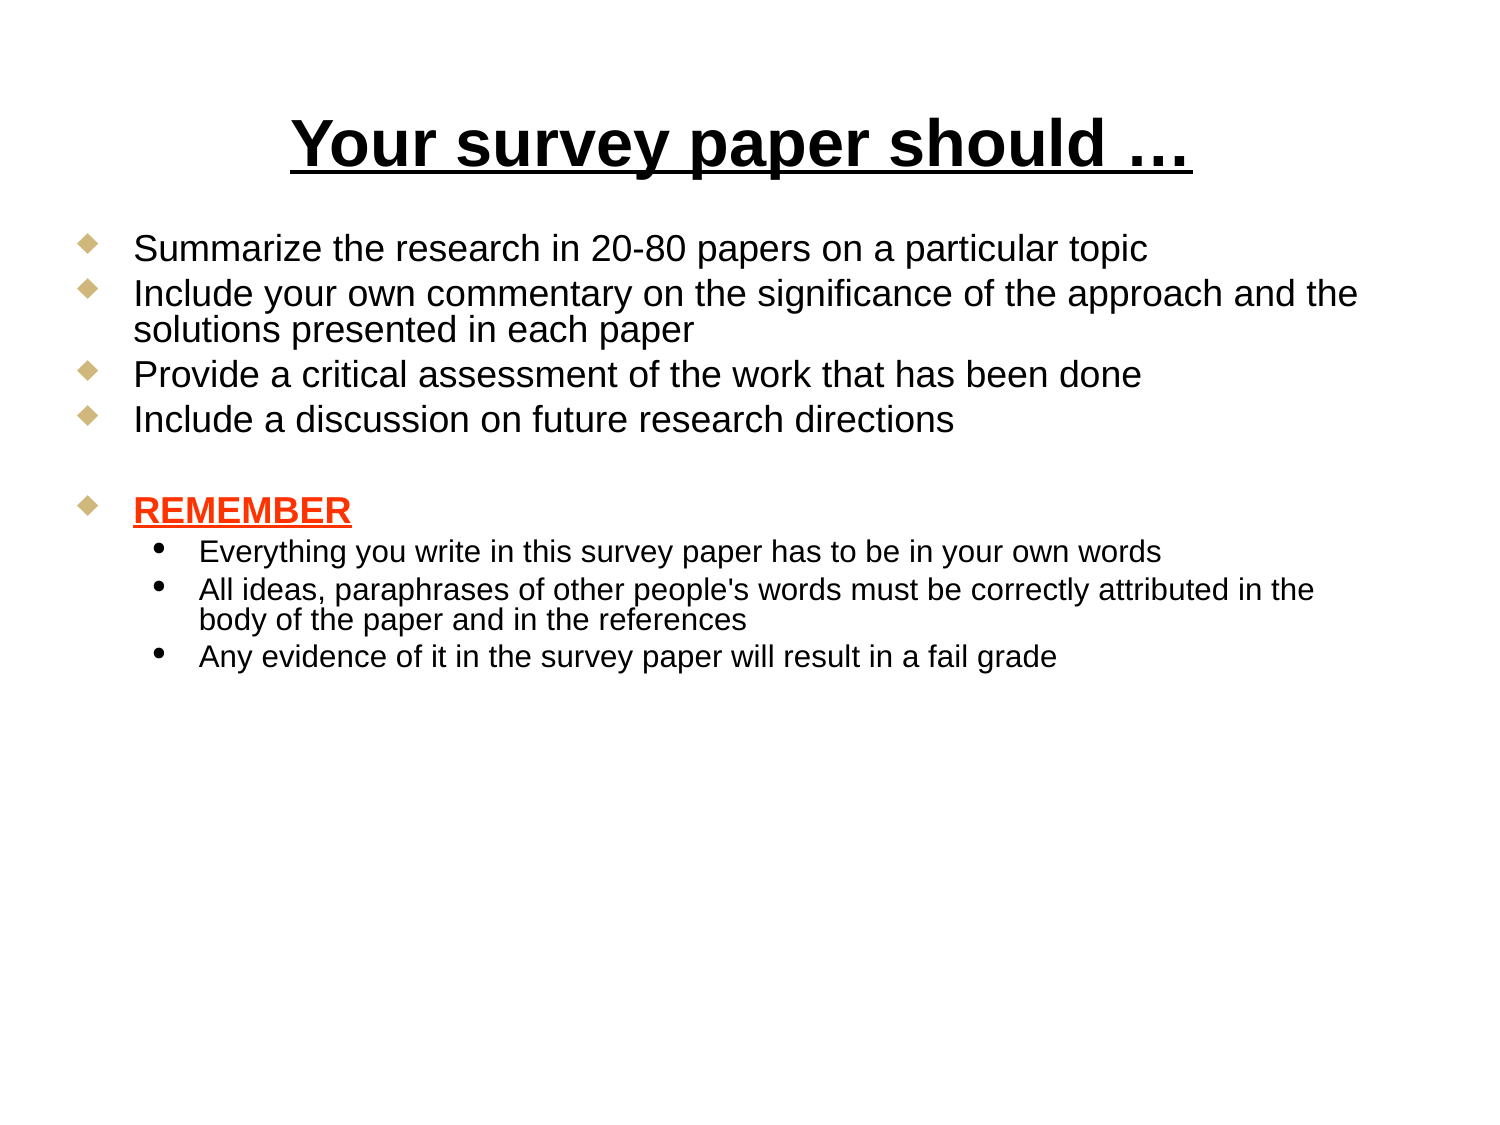

Your survey paper should …
Summarize the research in 20-80 papers on a particular topic
Include your own commentary on the significance of the approach and the solutions presented in each paper
Provide a critical assessment of the work that has been done
Include a discussion on future research directions

REMEMBER
Everything you write in this survey paper has to be in your own words
All ideas, paraphrases of other people's words must be correctly attributed in the body of the paper and in the references
Any evidence of it in the survey paper will result in a fail grade